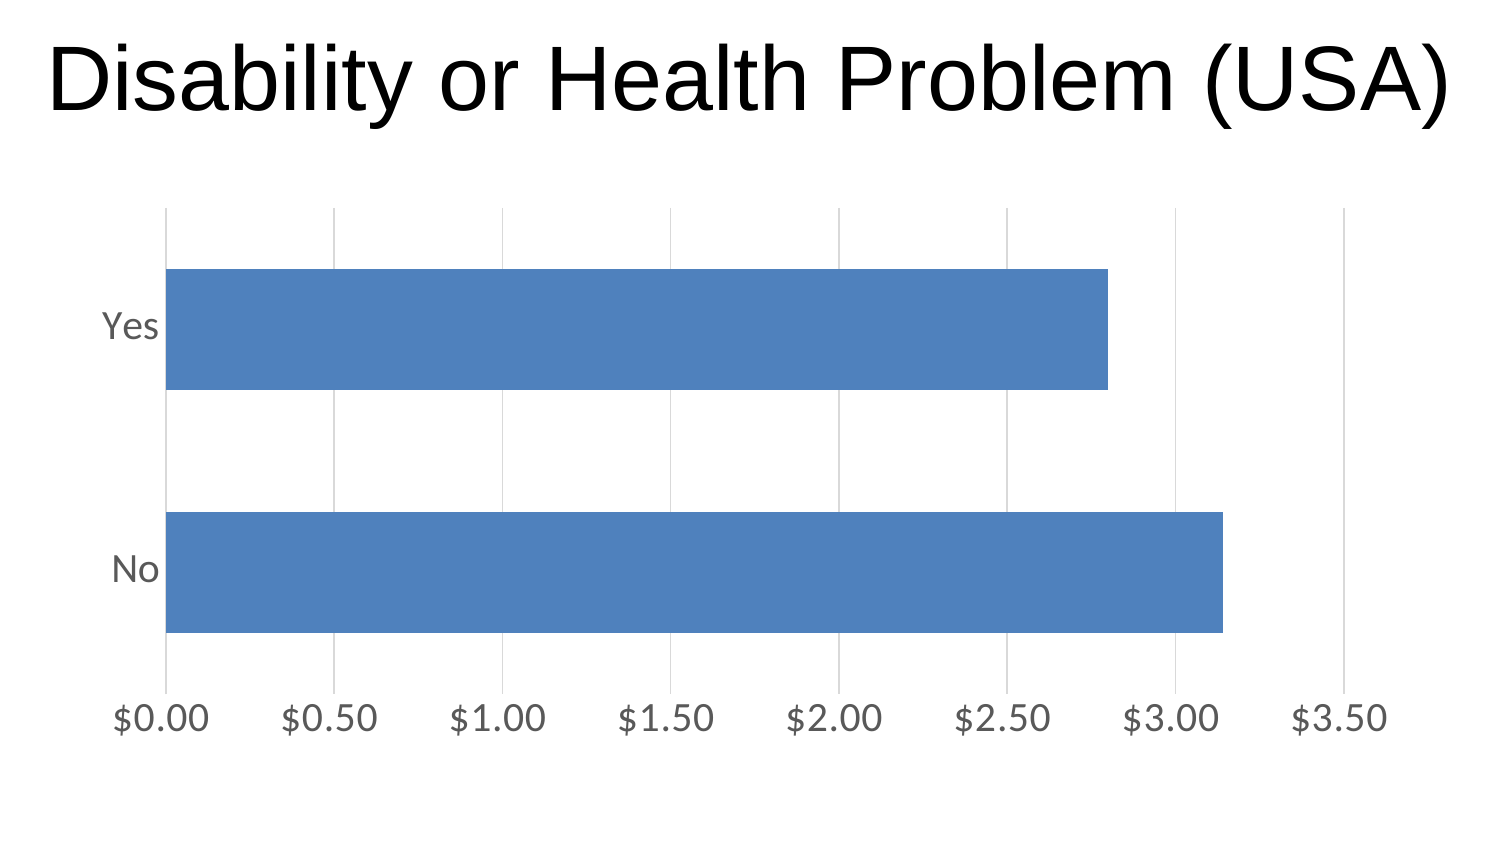

# Disability or Health Problem (USA)

### Chart

| Category | USA |
|---|---|
| No | 3.14 |
| Yes | 2.8 |

### Chart

| Category |
|---|